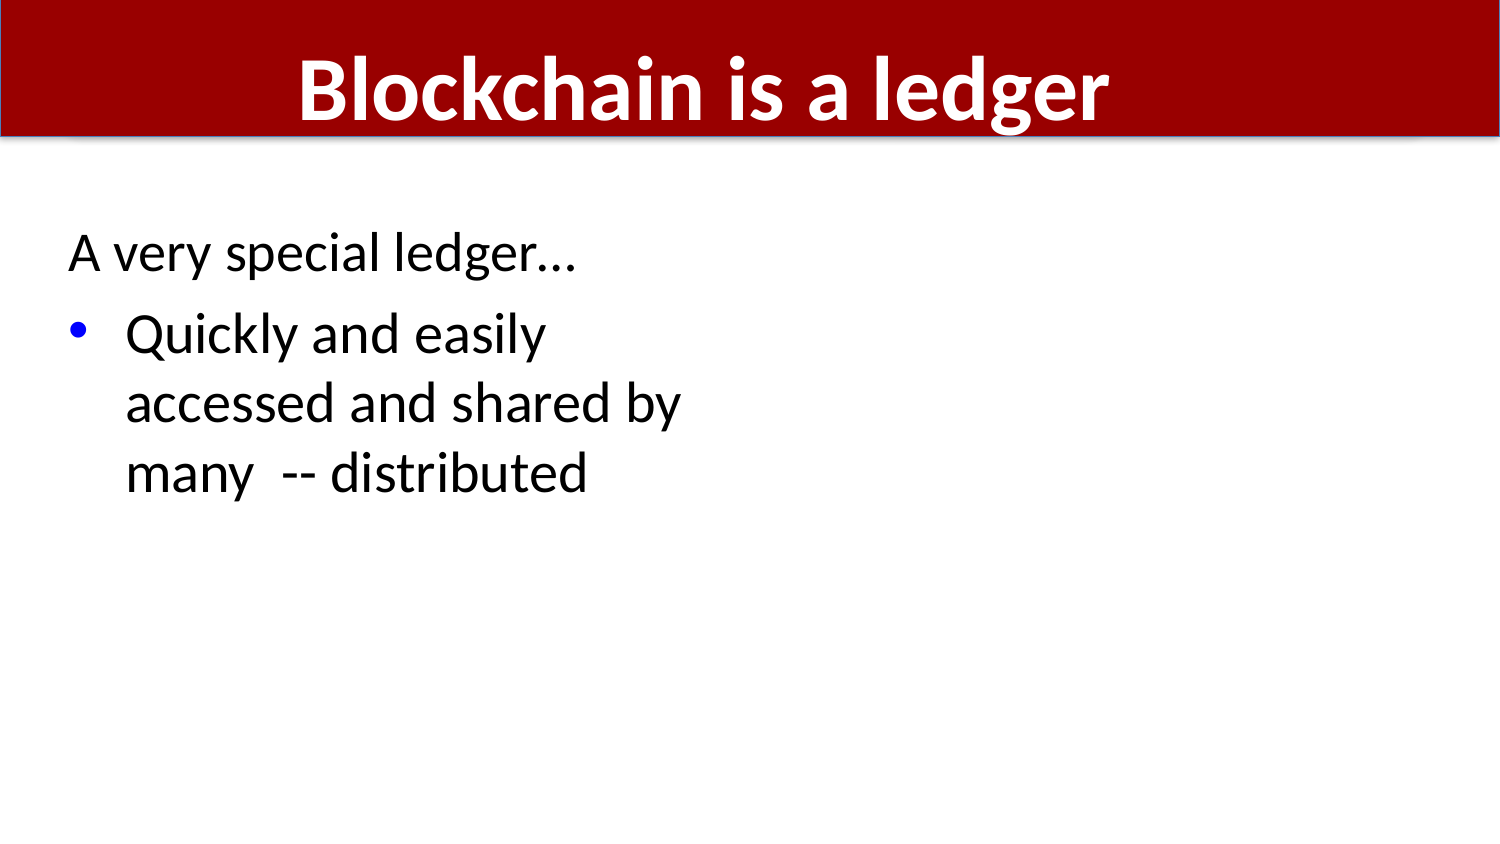

# Blockchain is a ledger
A very special ledger…
Quickly and easily accessed and shared by many  -- distributed